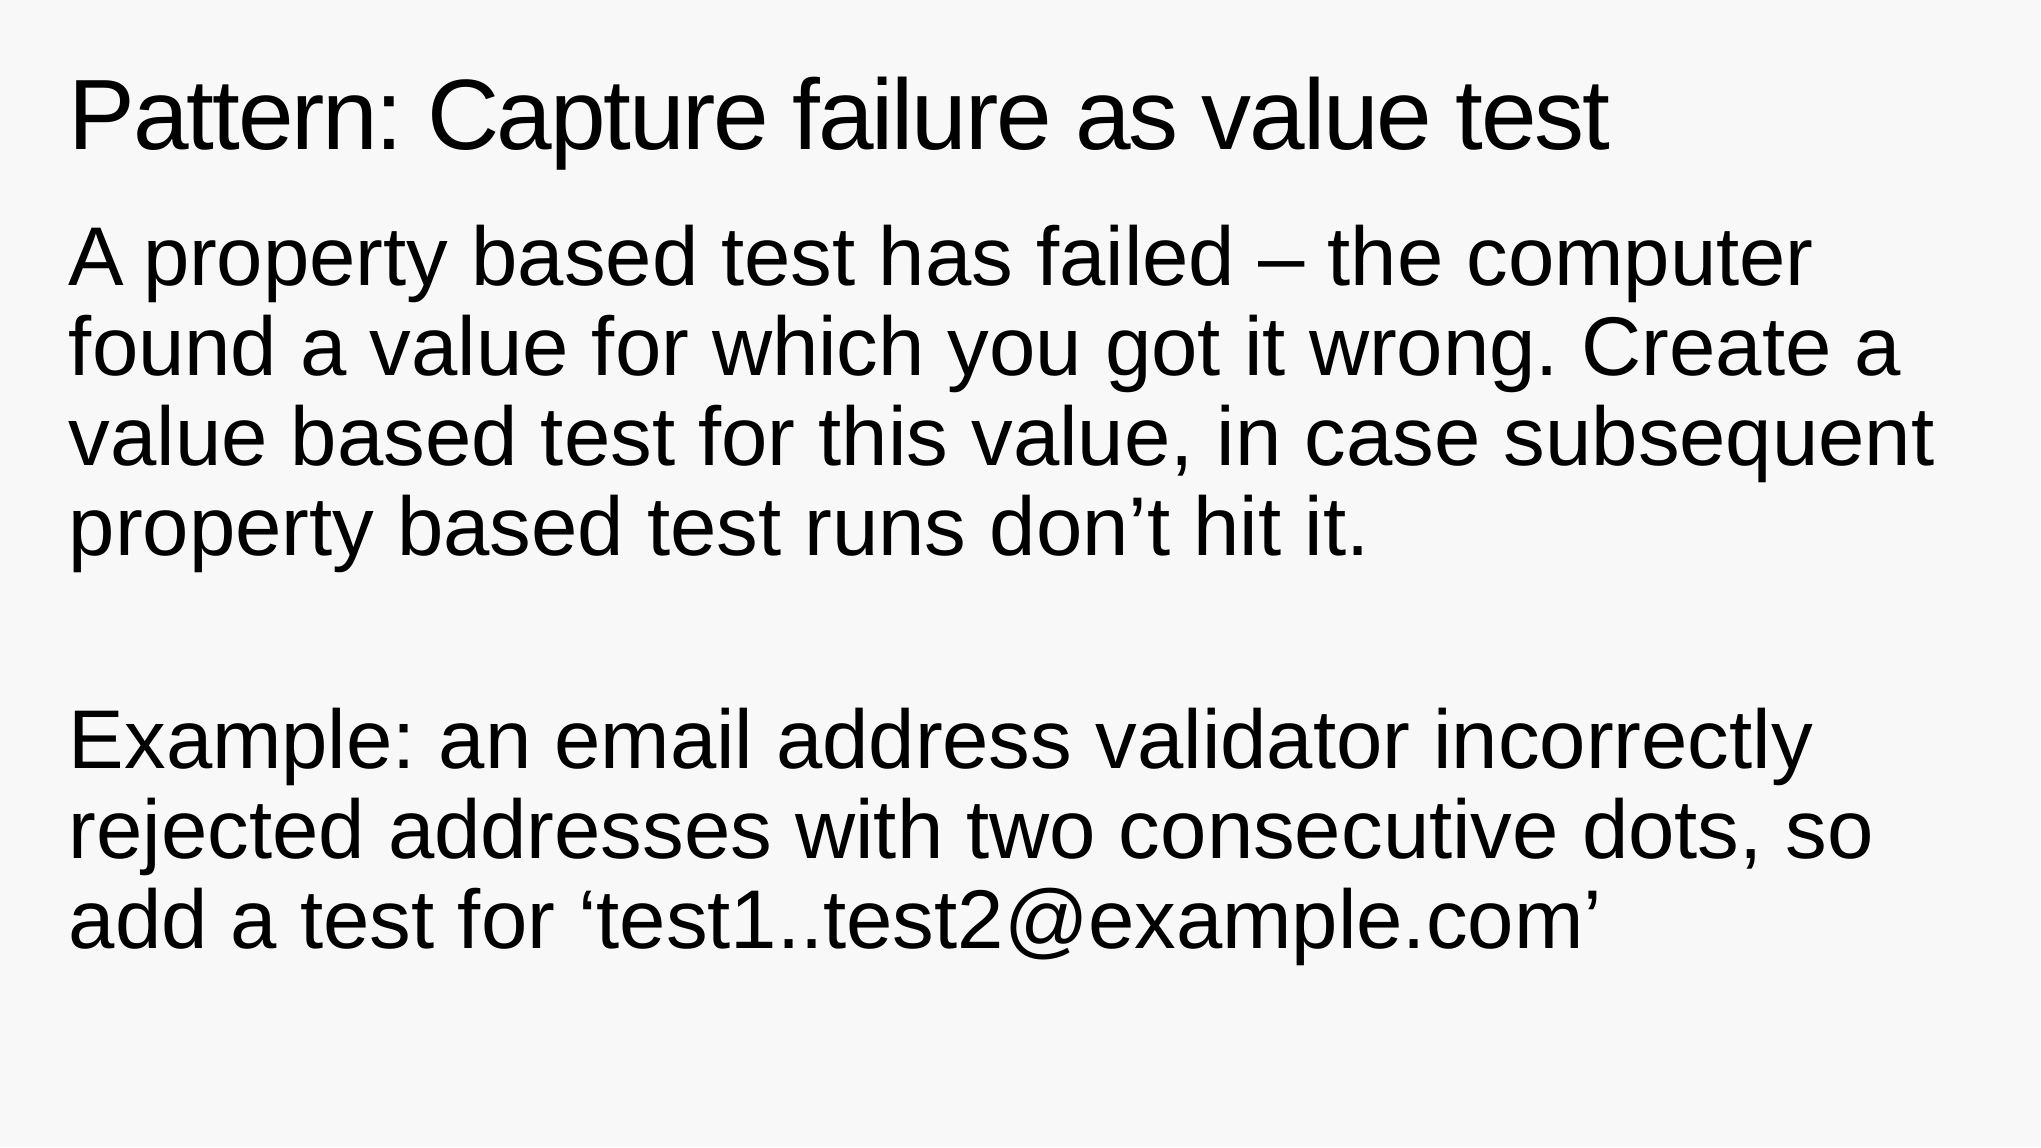

# Pattern: Capture failure as value test
A property based test has failed – the computer found a value for which you got it wrong. Create a value based test for this value, in case subsequent property based test runs don’t hit it.

Example: an email address validator incorrectly rejected addresses with two consecutive dots, so add a test for ‘test1..test2@example.com’